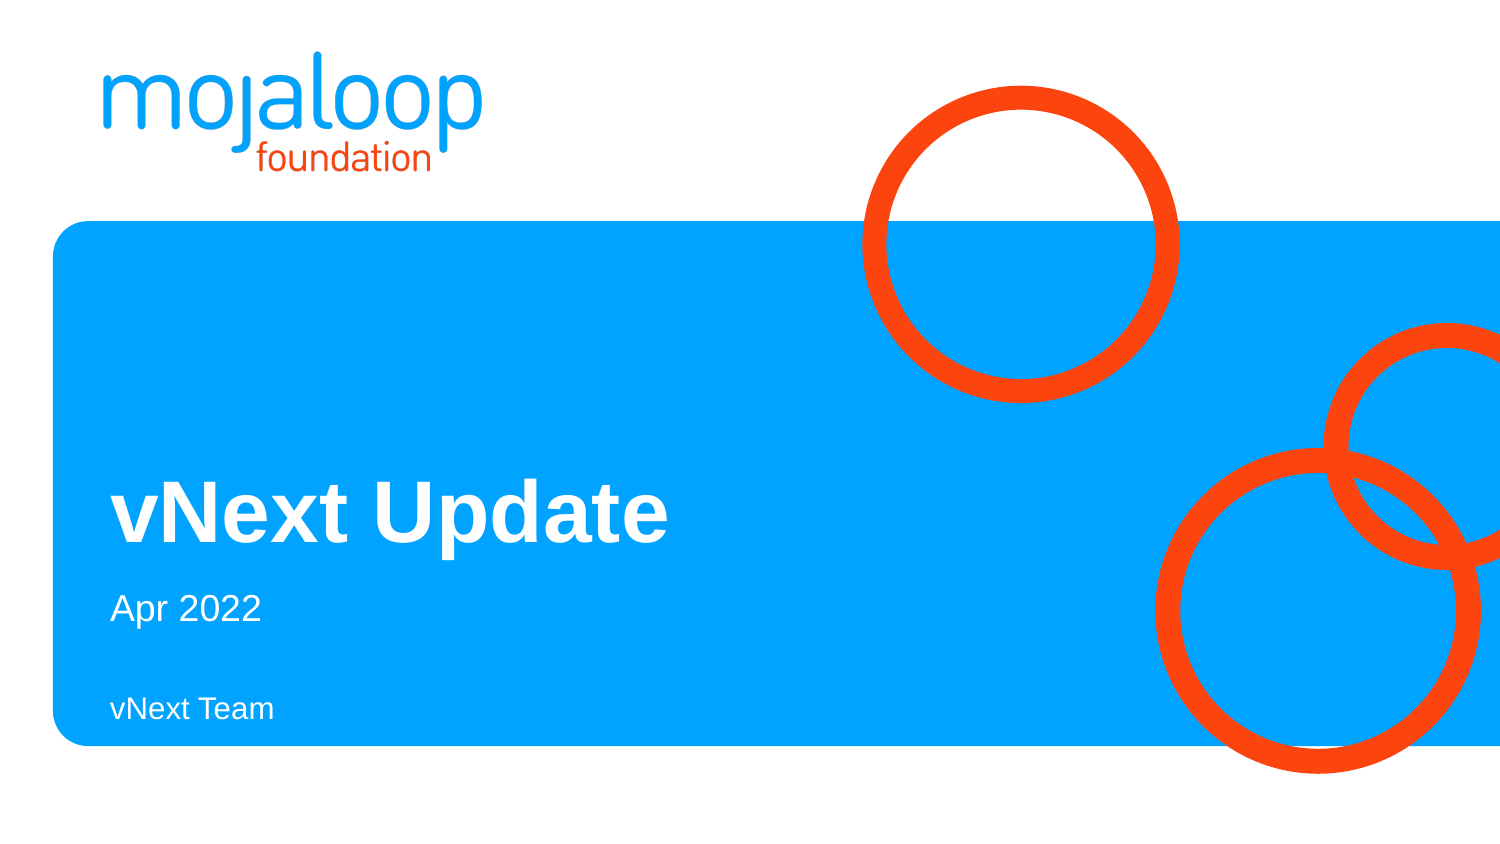

# vNext Update

Apr 2022
vNext Team
1